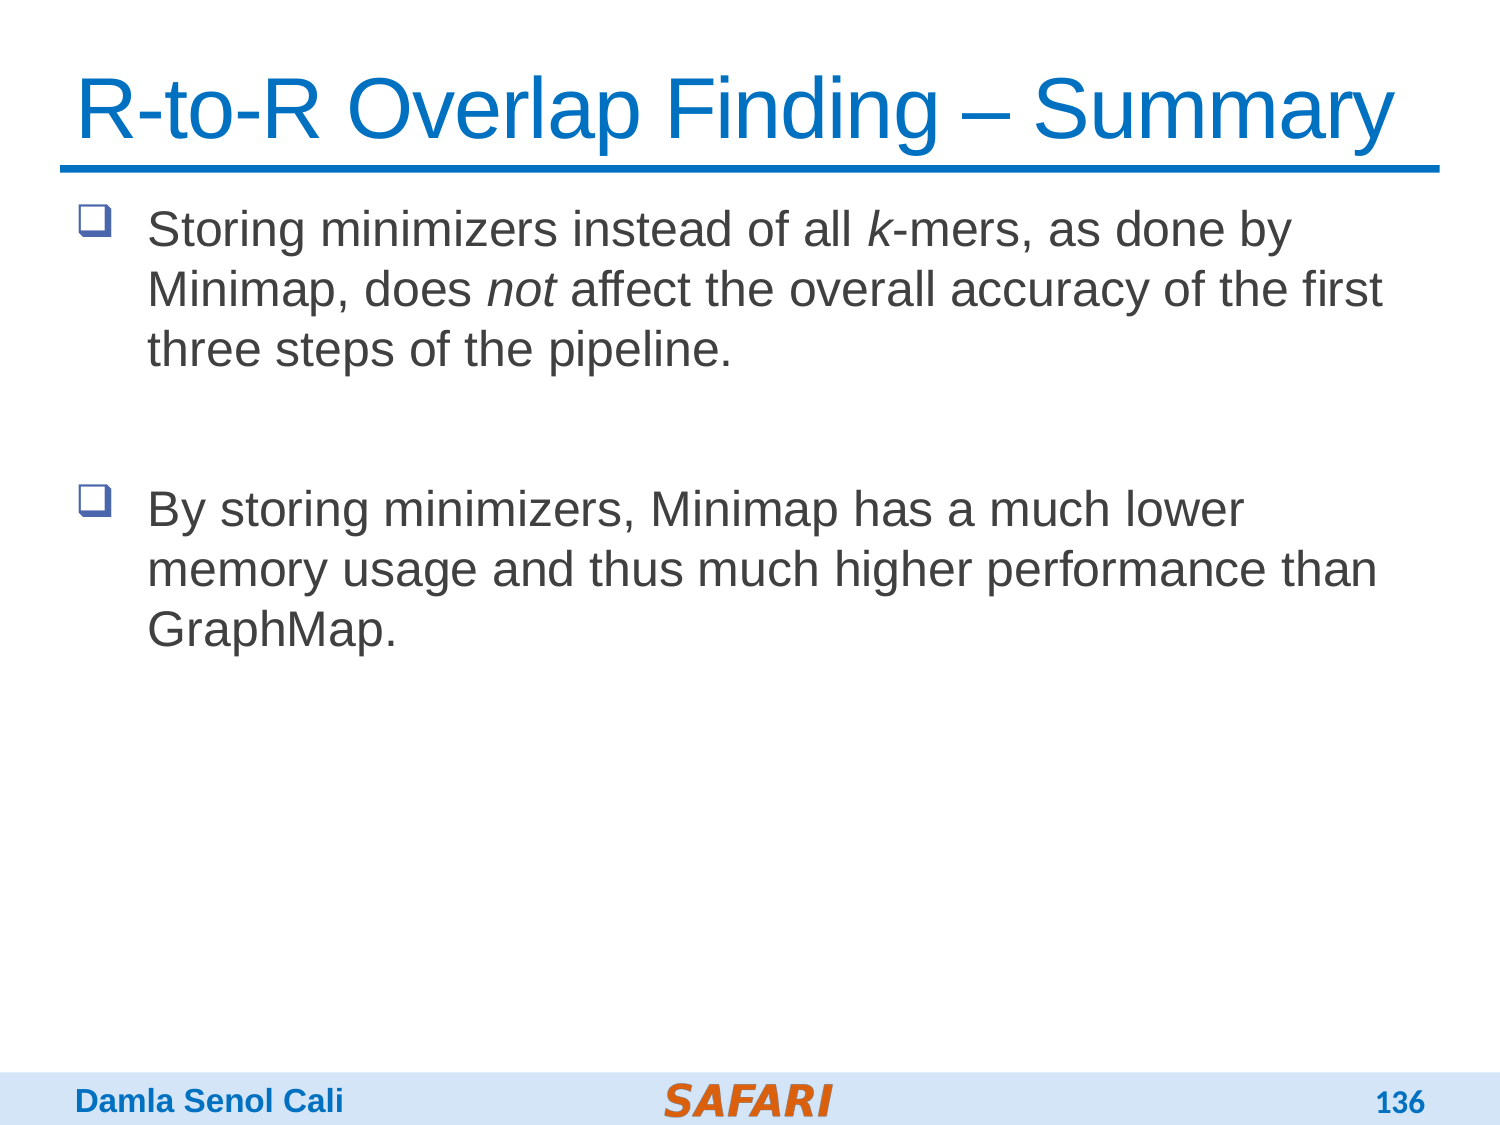

# R-to-R Overlap Finding – Summary
Storing minimizers instead of all k-mers, as done by Minimap, does not affect the overall accuracy of the first three steps of the pipeline.
By storing minimizers, Minimap has a much lower memory usage and thus much higher performance than GraphMap.
136